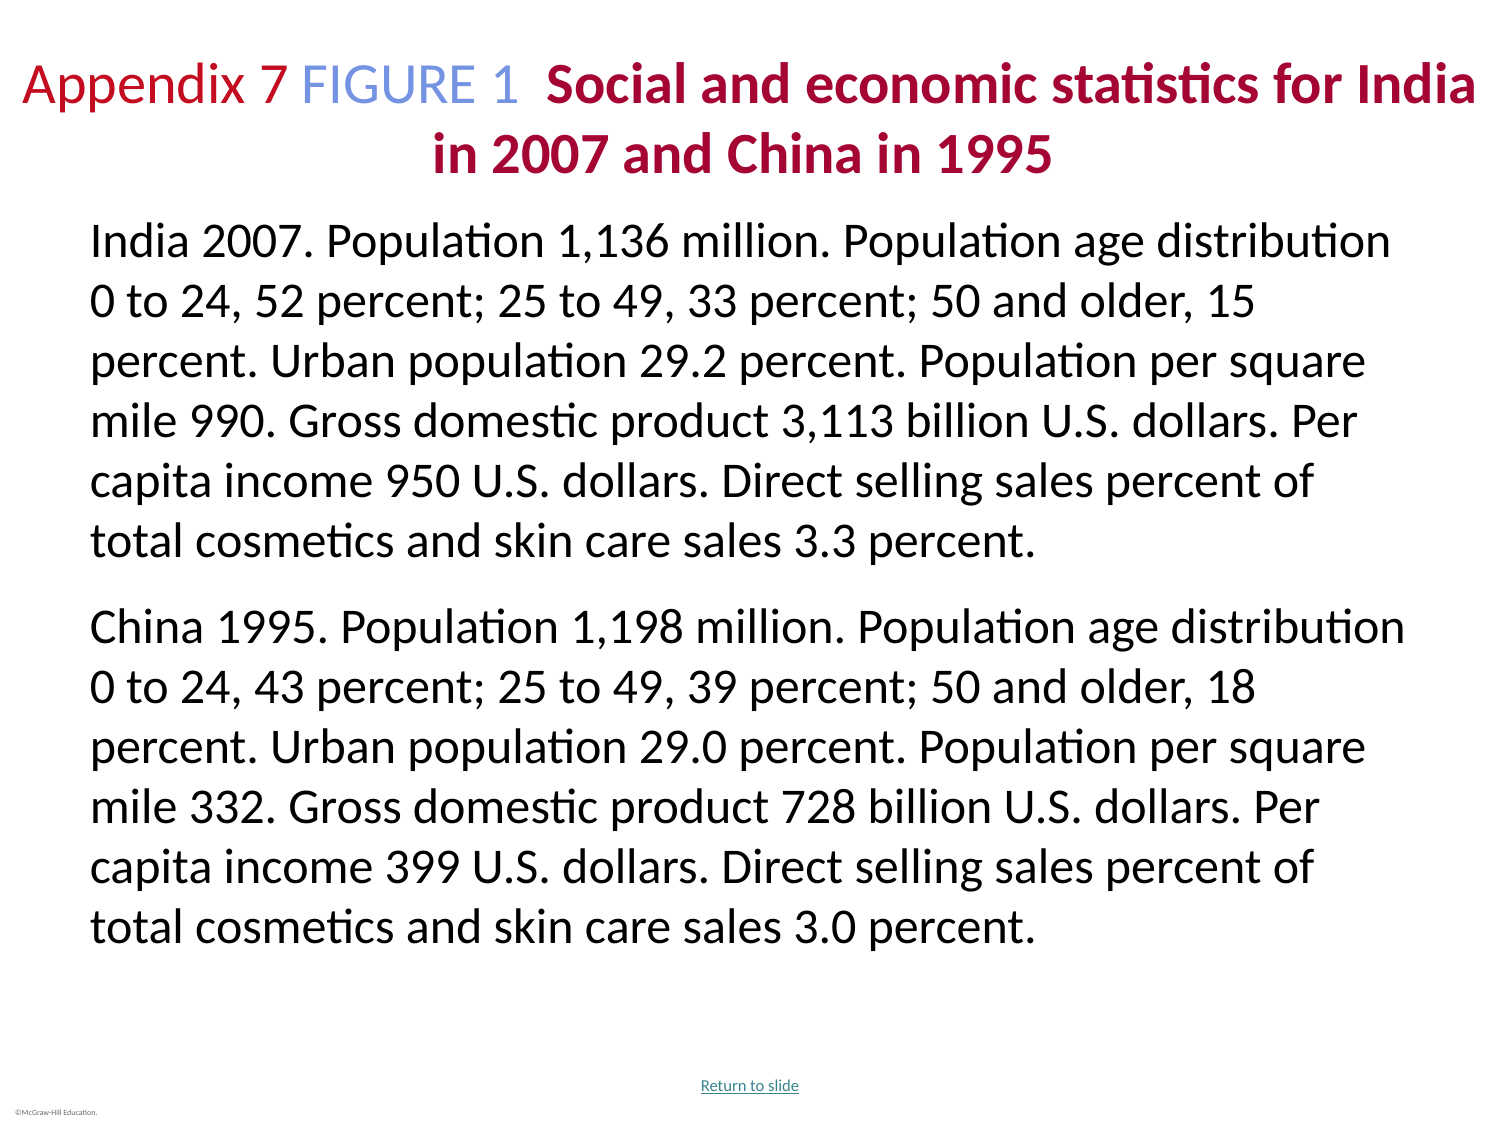

# Appendix 7 FIGURE 1  Social and economic statistics for India in 2007 and China in 1995
India 2007. Population 1,136 million. Population age distribution 0 to 24, 52 percent; 25 to 49, 33 percent; 50 and older, 15 percent. Urban population 29.2 percent. Population per square mile 990. Gross domestic product 3,113 billion U.S. dollars. Per capita income 950 U.S. dollars. Direct selling sales percent of total cosmetics and skin care sales 3.3 percent.
China 1995. Population 1,198 million. Population age distribution 0 to 24, 43 percent; 25 to 49, 39 percent; 50 and older, 18 percent. Urban population 29.0 percent. Population per square mile 332. Gross domestic product 728 billion U.S. dollars. Per capita income 399 U.S. dollars. Direct selling sales percent of total cosmetics and skin care sales 3.0 percent.
Return to slide